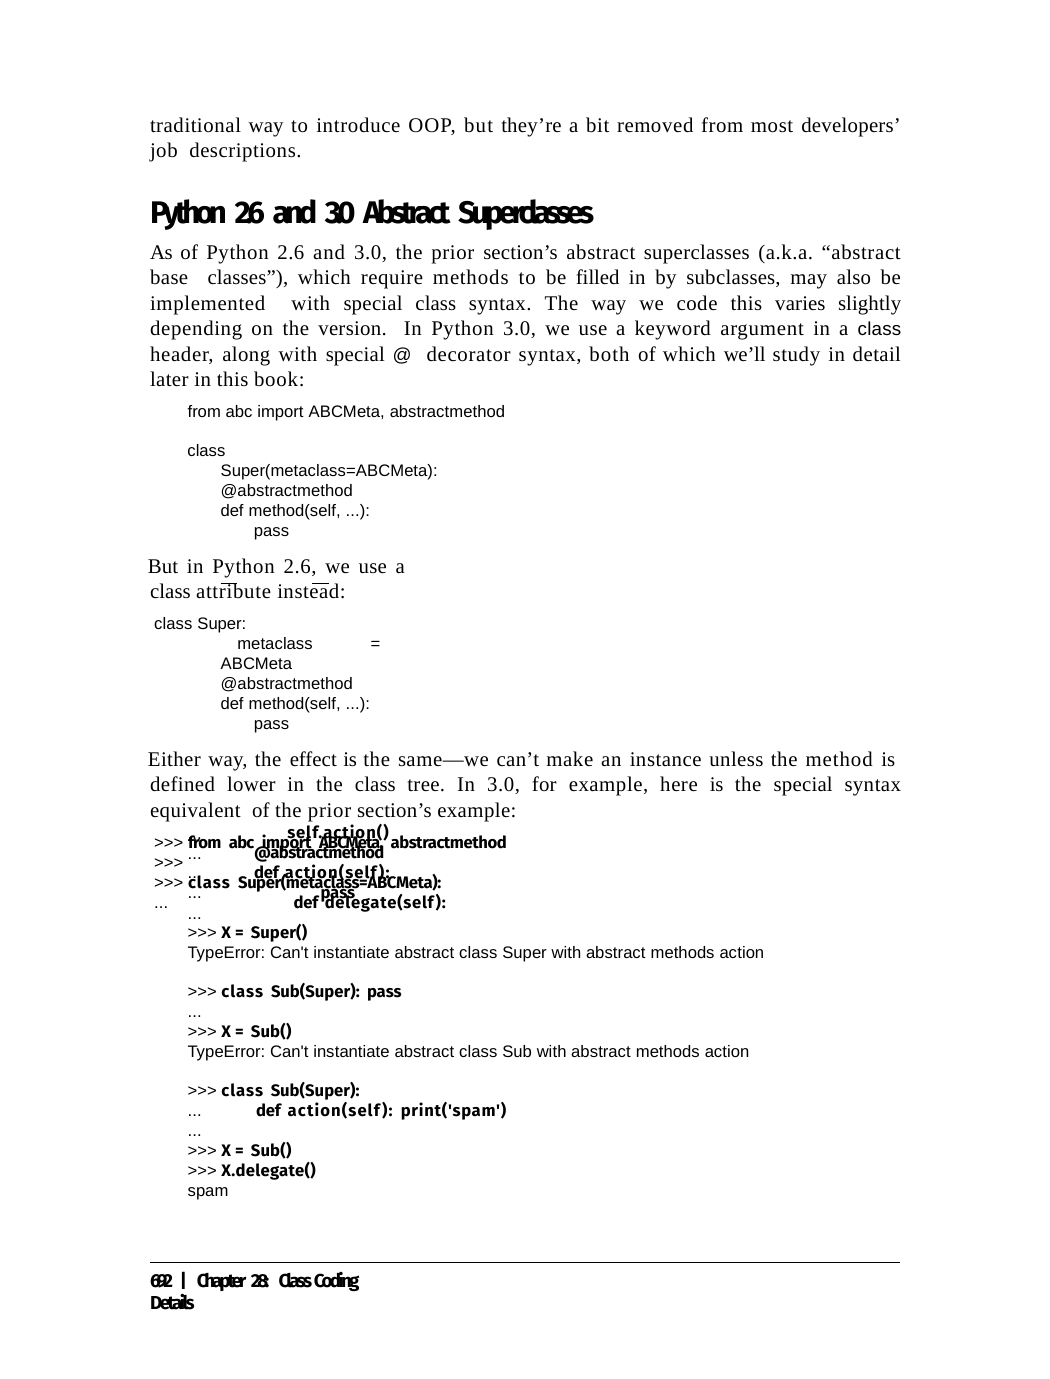

traditional way to introduce OOP, but they’re a bit removed from most developers’ job  descriptions.

Python 2.6 and 3.0 Abstract Superclasses
As of Python 2.6 and 3.0, the prior section’s abstract superclasses (a.k.a. “abstract base  classes”), which require methods to be filled in by subclasses, may also be implemented  with special class syntax. The way we code this varies slightly depending on the version.  In Python 3.0, we use a keyword argument in a class header, along with special @  decorator syntax, both of which we’ll study in detail later in this book:
from abc import ABCMeta, abstractmethod

class Super(metaclass=ABCMeta):  @abstractmethod
def method(self, ...):  pass
But in Python 2.6, we use a class attribute instead:
class Super:
metaclass	= ABCMeta  @abstractmethod
def method(self, ...):  pass
Either way, the effect is the same—we can’t make an instance unless the method is  defined lower in the class tree. In 3.0, for example, here is the special syntax equivalent  of the prior section’s example:
>>> from abc import ABCMeta, abstractmethod
>>>
>>> class Super(metaclass=ABCMeta):
...	def delegate(self):

...
...
...
...
self.action()  @abstractmethod  def action(self):
pass
...
>>> X = Super()
TypeError: Can't instantiate abstract class Super with abstract methods action

>>> class Sub(Super): pass
...
>>> X = Sub()
TypeError: Can't instantiate abstract class Sub with abstract methods action

>>> class Sub(Super):
...	def action(self): print('spam')
...
>>> X = Sub()
>>> X.delegate()
spam

692  |  Chapter 28:  Class Coding Details